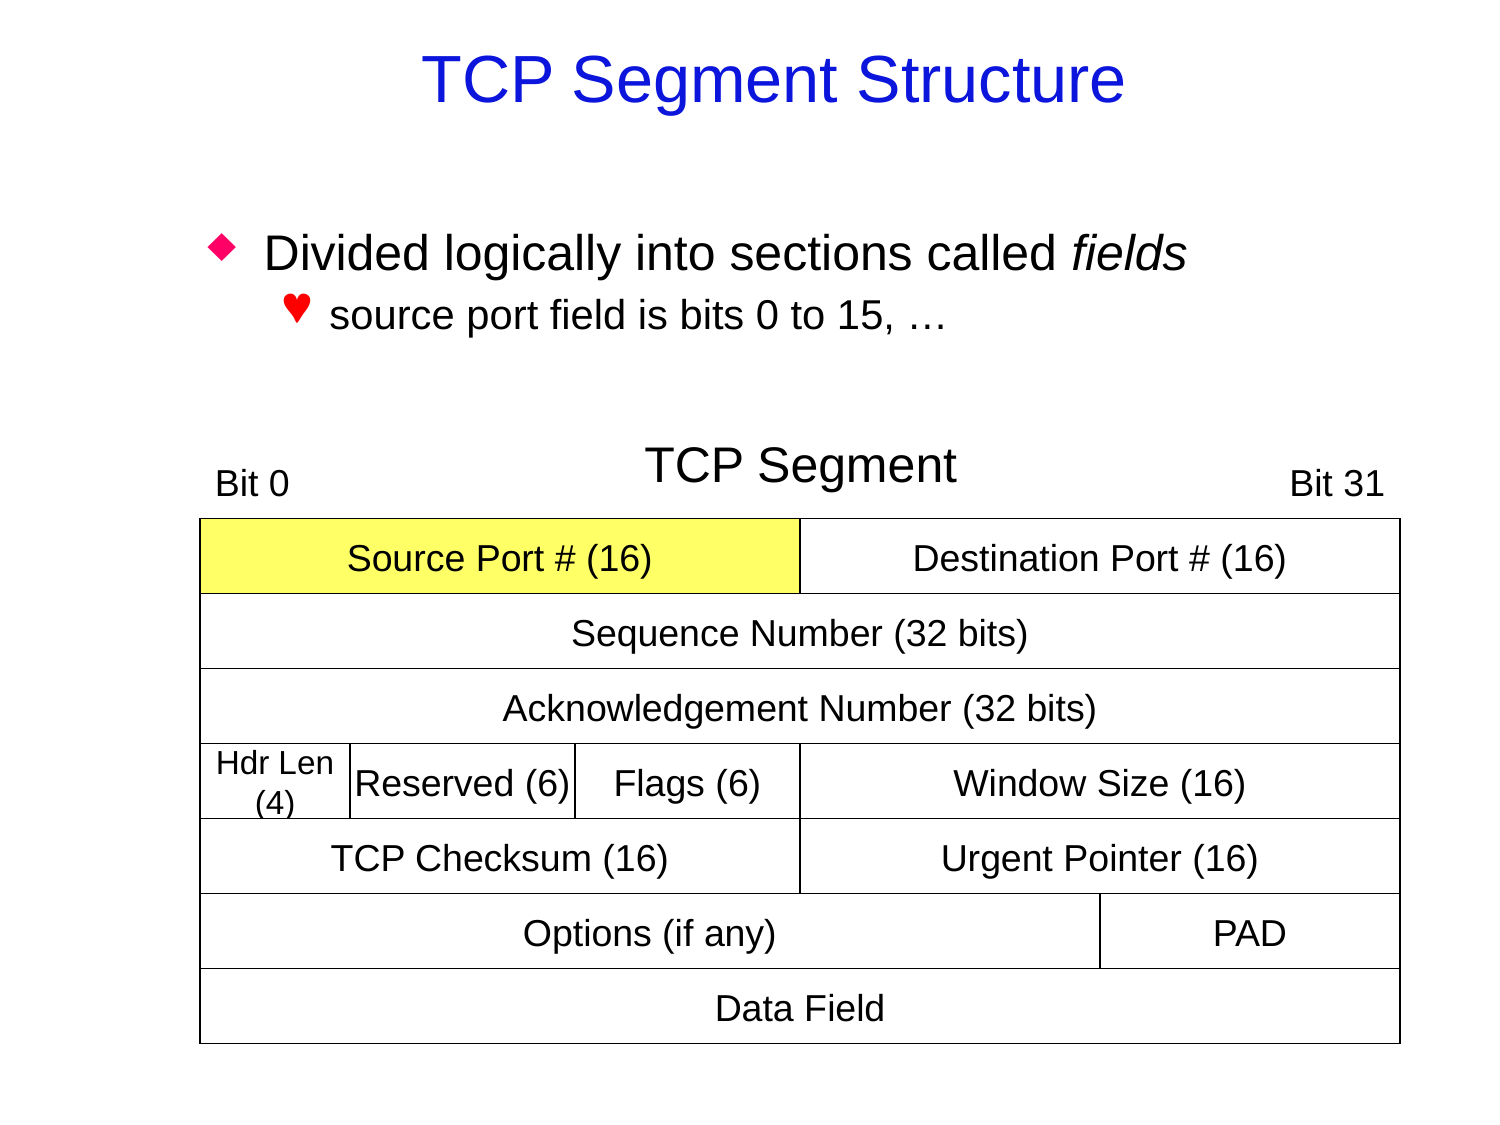

# TCP Segment Structure
Divided logically into sections called fields
source port field is bits 0 to 15, …
TCP Segment
Bit 0
Bit 31
Source Port # (16)
Destination Port # (16)
Sequence Number (32 bits)
Acknowledgement Number (32 bits)
Hdr Len
(4)
Reserved (6)
Flags (6)
Window Size (16)
TCP Checksum (16)
Urgent Pointer (16)
Options (if any)
PAD
Data Field